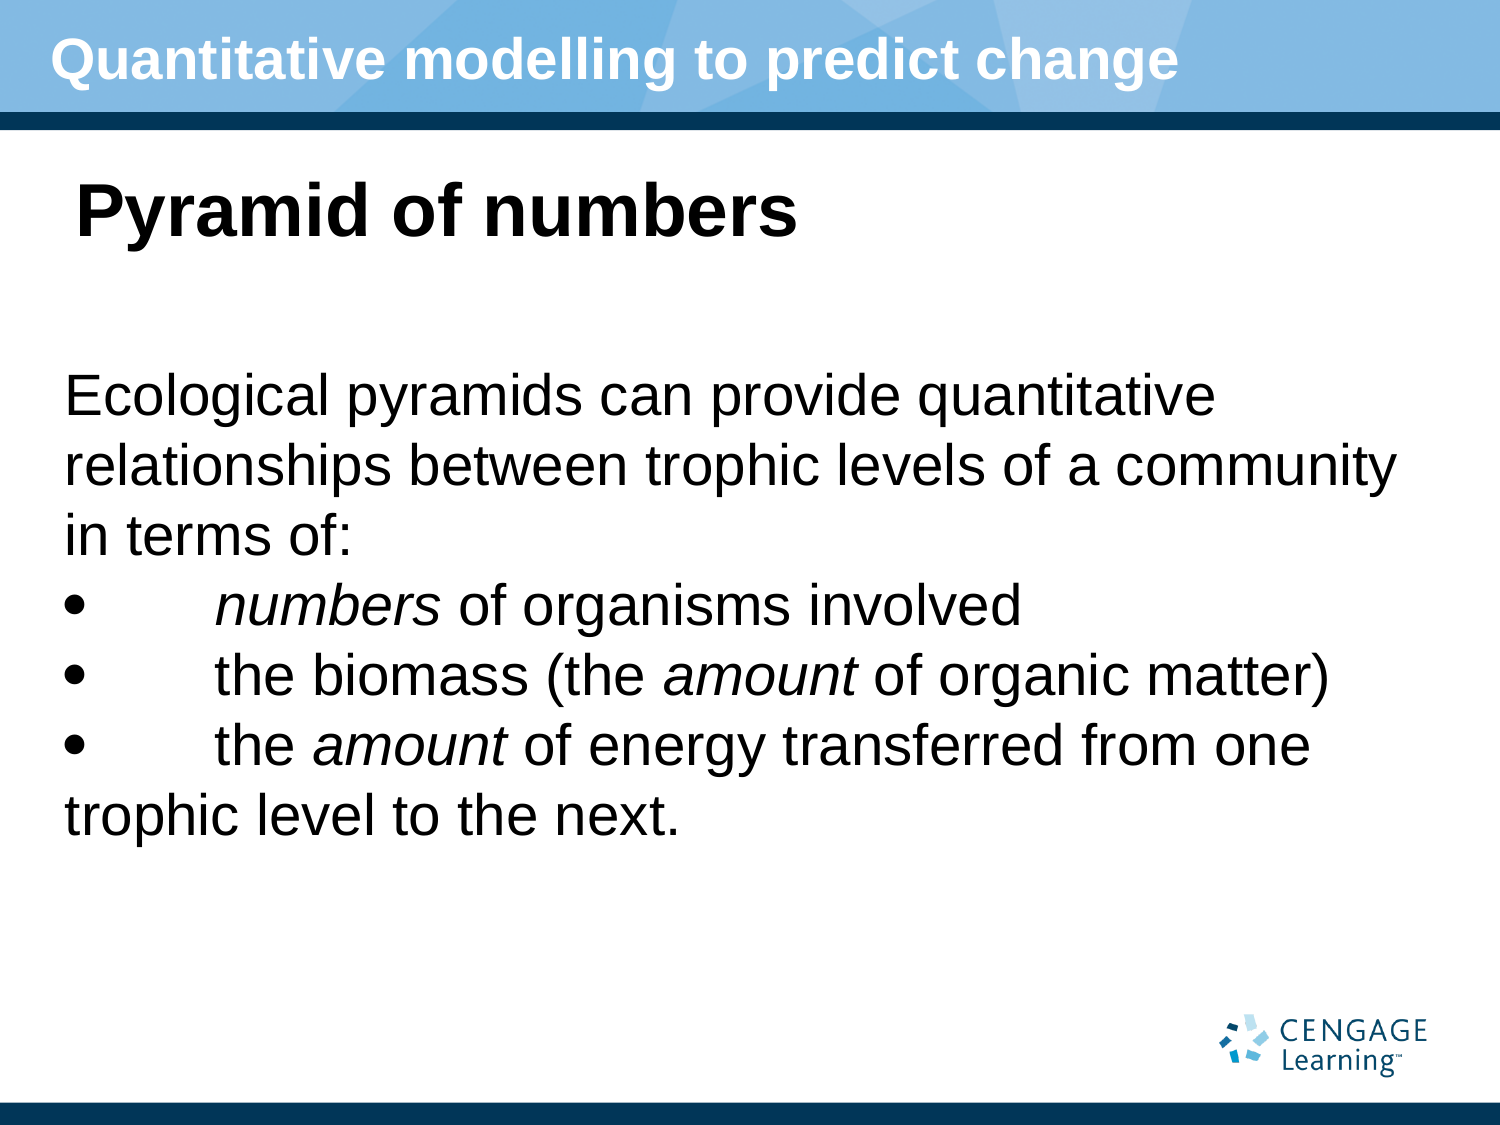

Quantitative modelling to predict change
# Pyramid of numbers

Ecological pyramids can provide quantitative relationships between trophic levels of a community in terms of:
•	numbers of organisms involved
•	the biomass (the amount of organic matter)
•	the amount of energy transferred from one 	trophic level to the next.